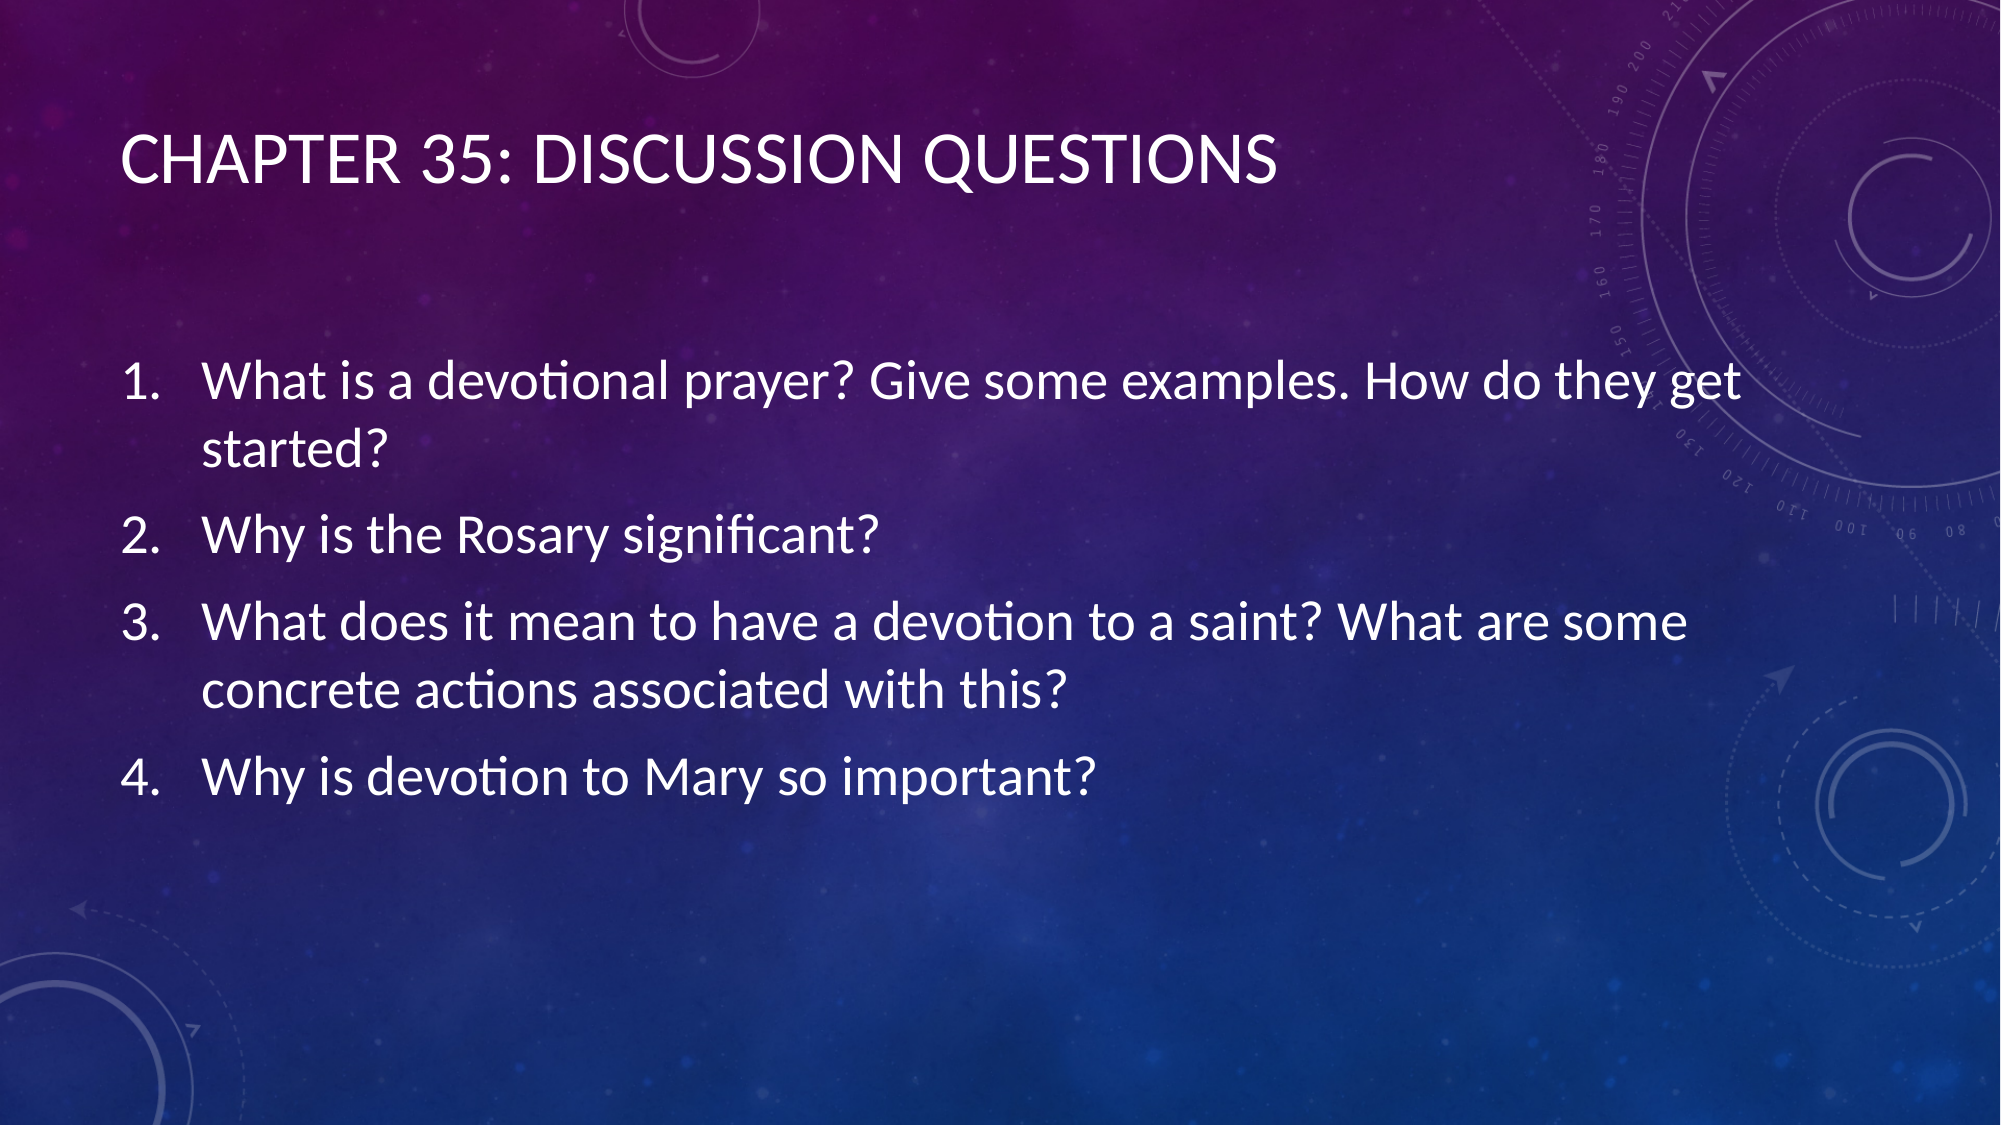

# Chapter 35: Discussion Questions
What is a devotional prayer? Give some examples. How do they get started?
Why is the Rosary significant?
What does it mean to have a devotion to a saint? What are some concrete actions associated with this?
Why is devotion to Mary so important?